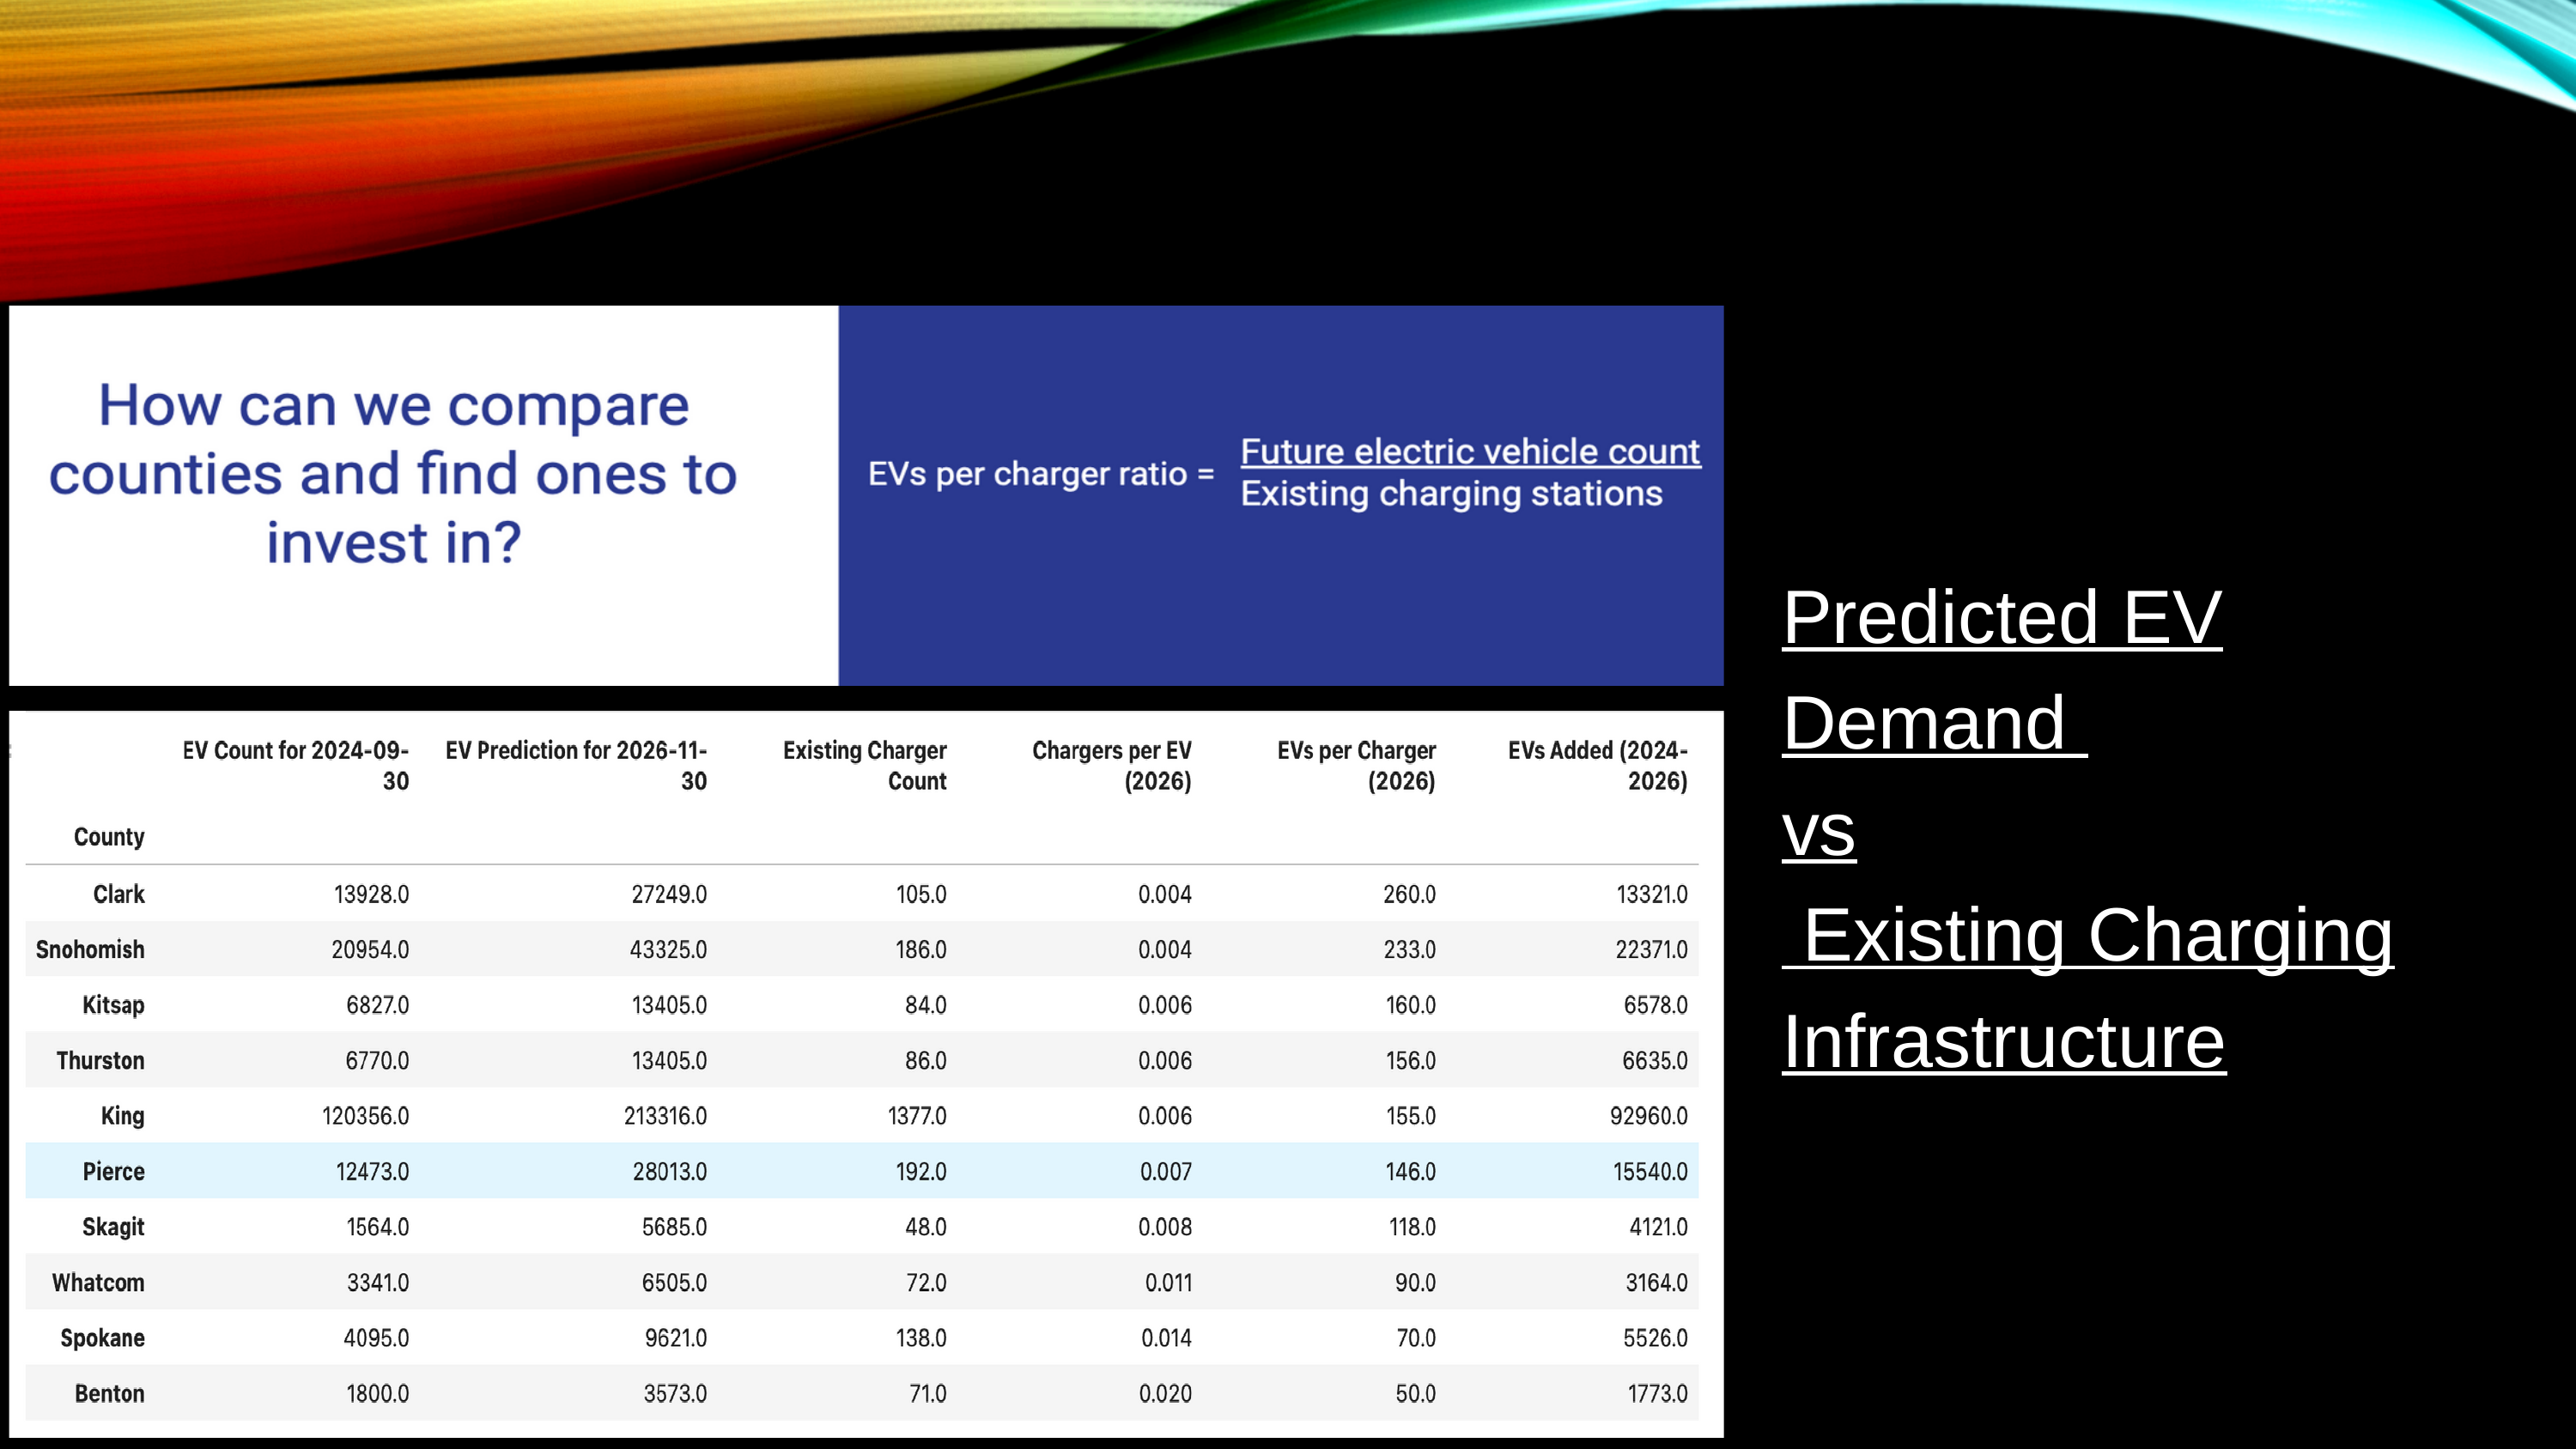

Predicted EV Demand
vs
 Existing Charging Infrastructure